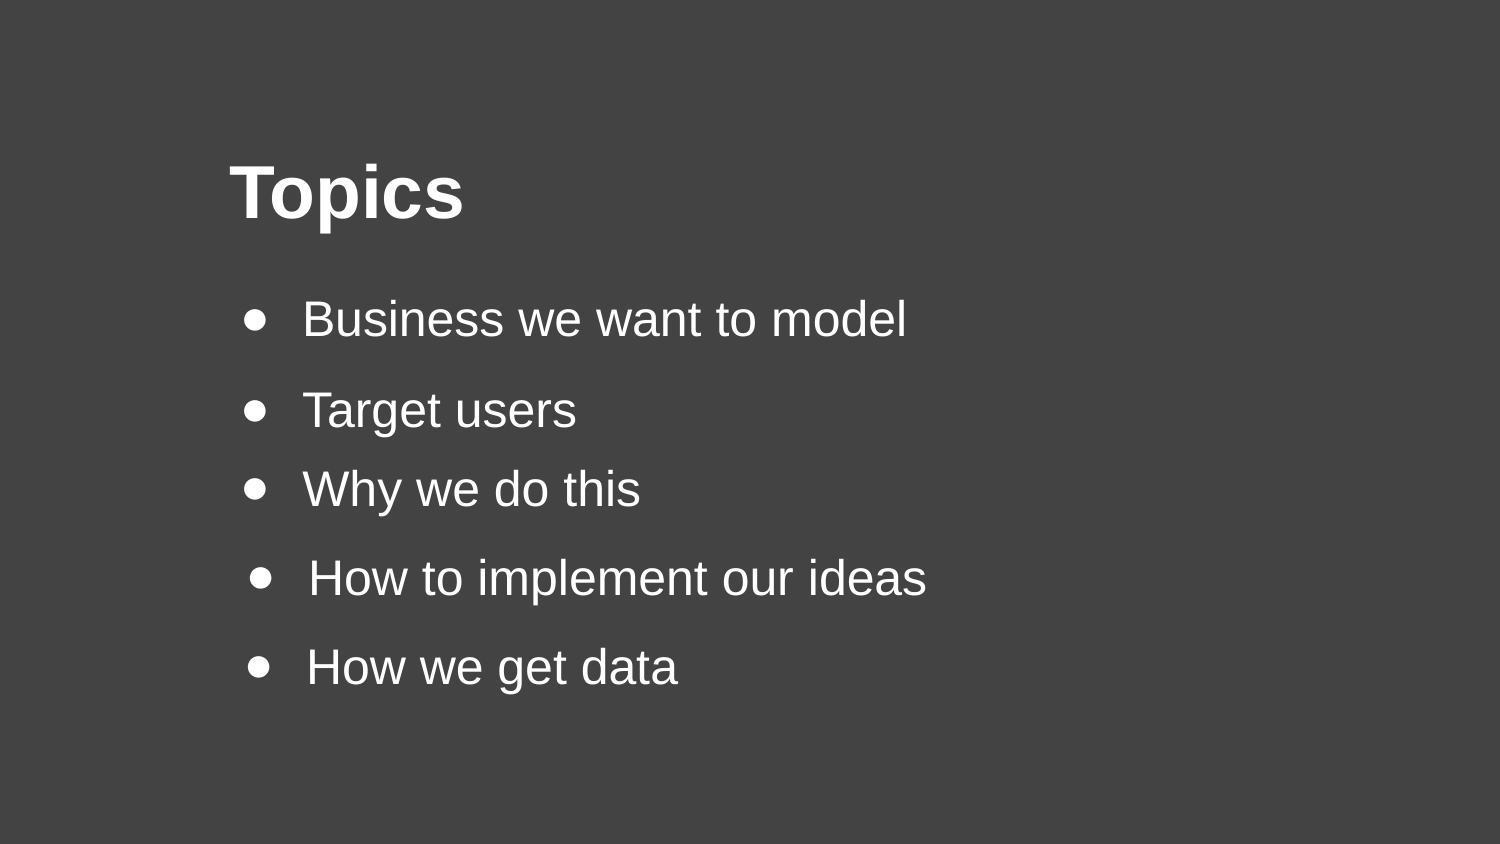

# Topics
Business we want to model
Target users
Why we do this
How to implement our ideas
How we get data